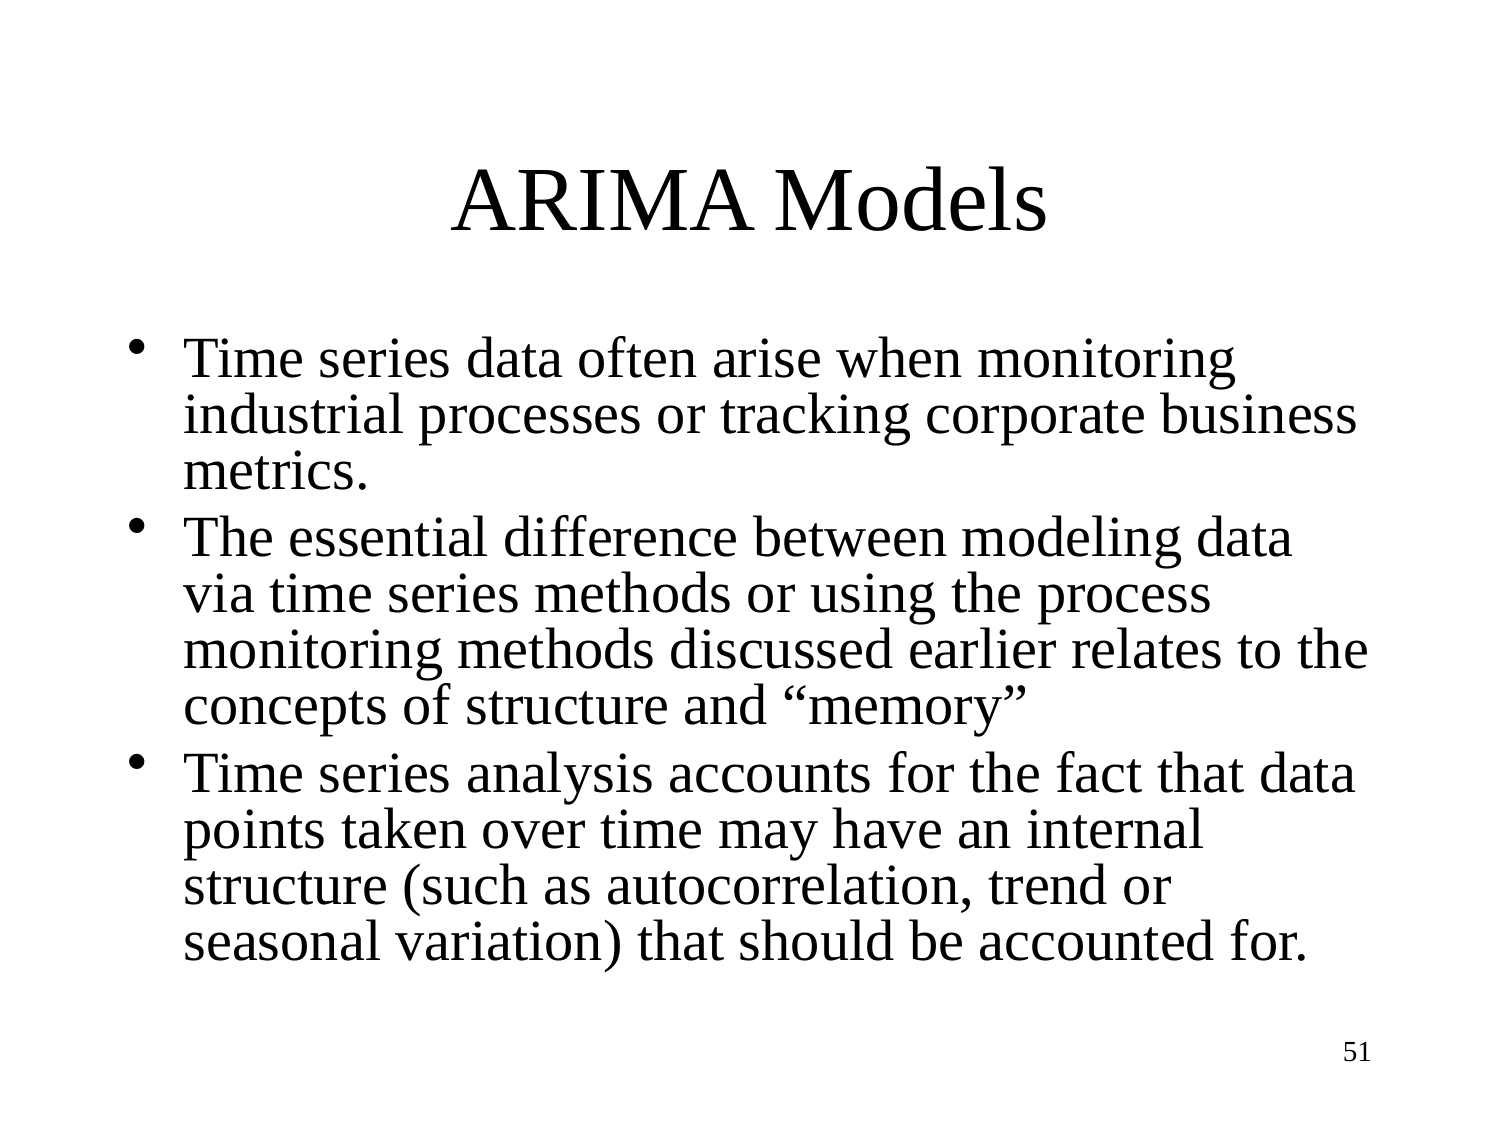

# ARIMA Models
Time series data often arise when monitoring industrial processes or tracking corporate business metrics.
The essential difference between modeling data via time series methods or using the process monitoring methods discussed earlier relates to the concepts of structure and “memory”
Time series analysis accounts for the fact that data points taken over time may have an internal structure (such as autocorrelation, trend or seasonal variation) that should be accounted for.

51